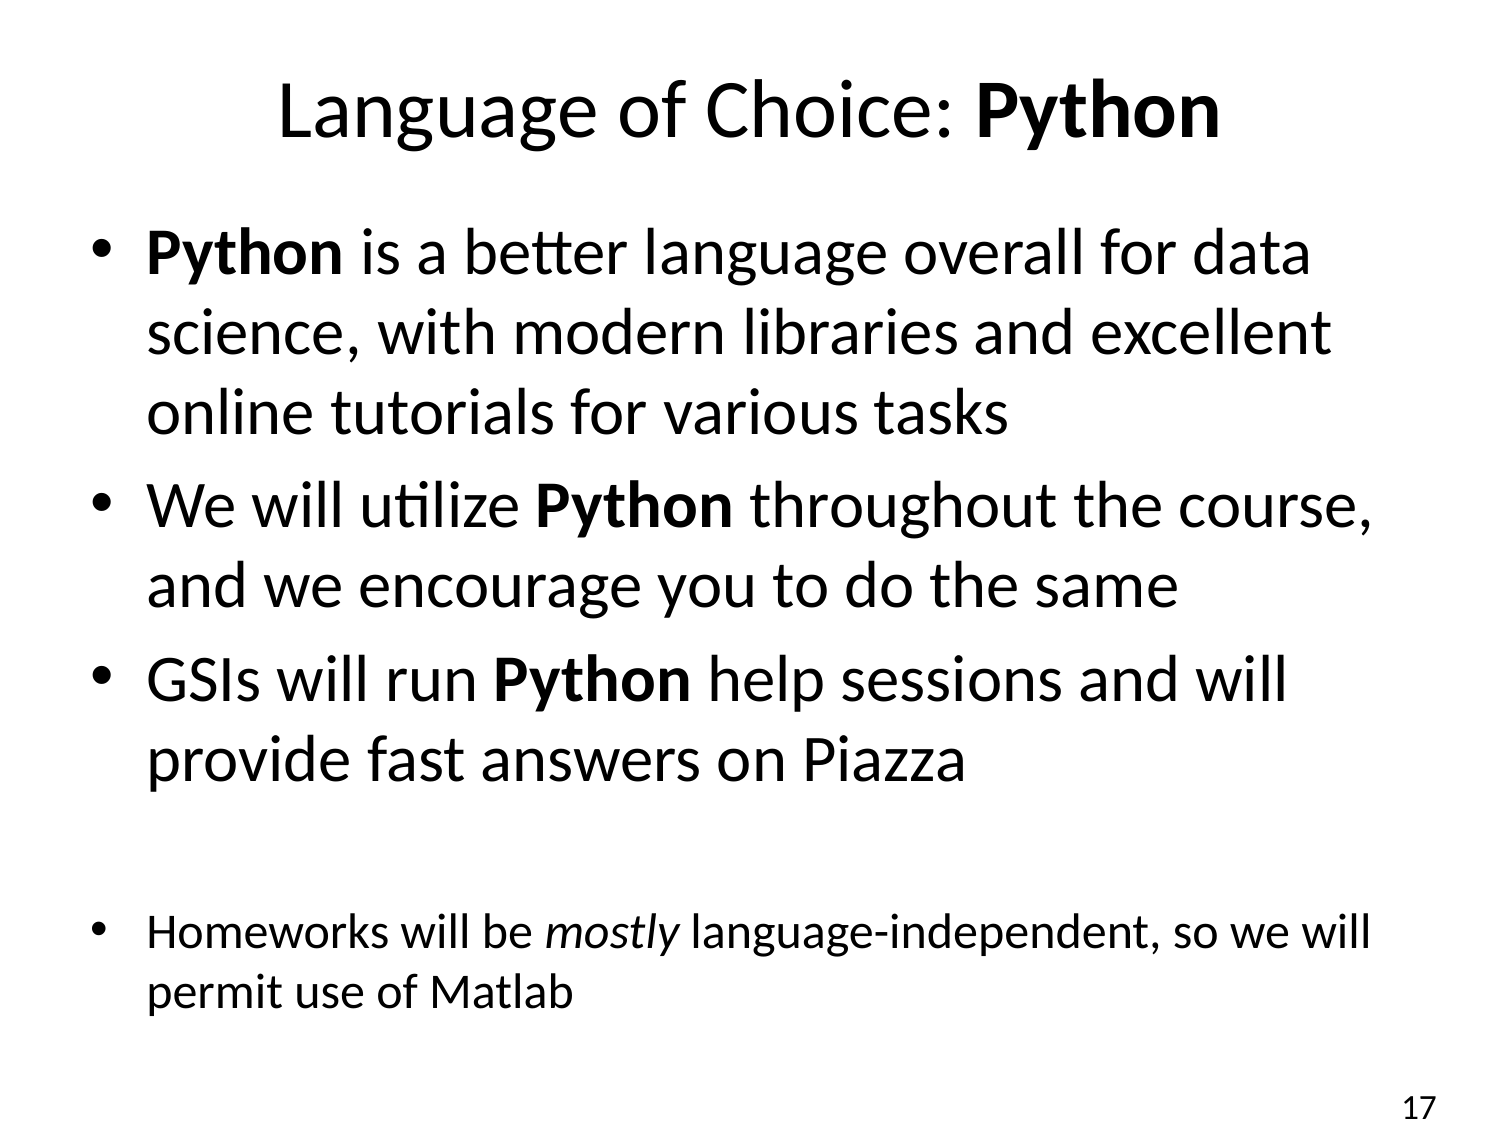

# Language of Choice: Python
Python is a better language overall for data science, with modern libraries and excellent online tutorials for various tasks
We will utilize Python throughout the course, and we encourage you to do the same
GSIs will run Python help sessions and will provide fast answers on Piazza

Homeworks will be mostly language-independent, so we will permit use of Matlab